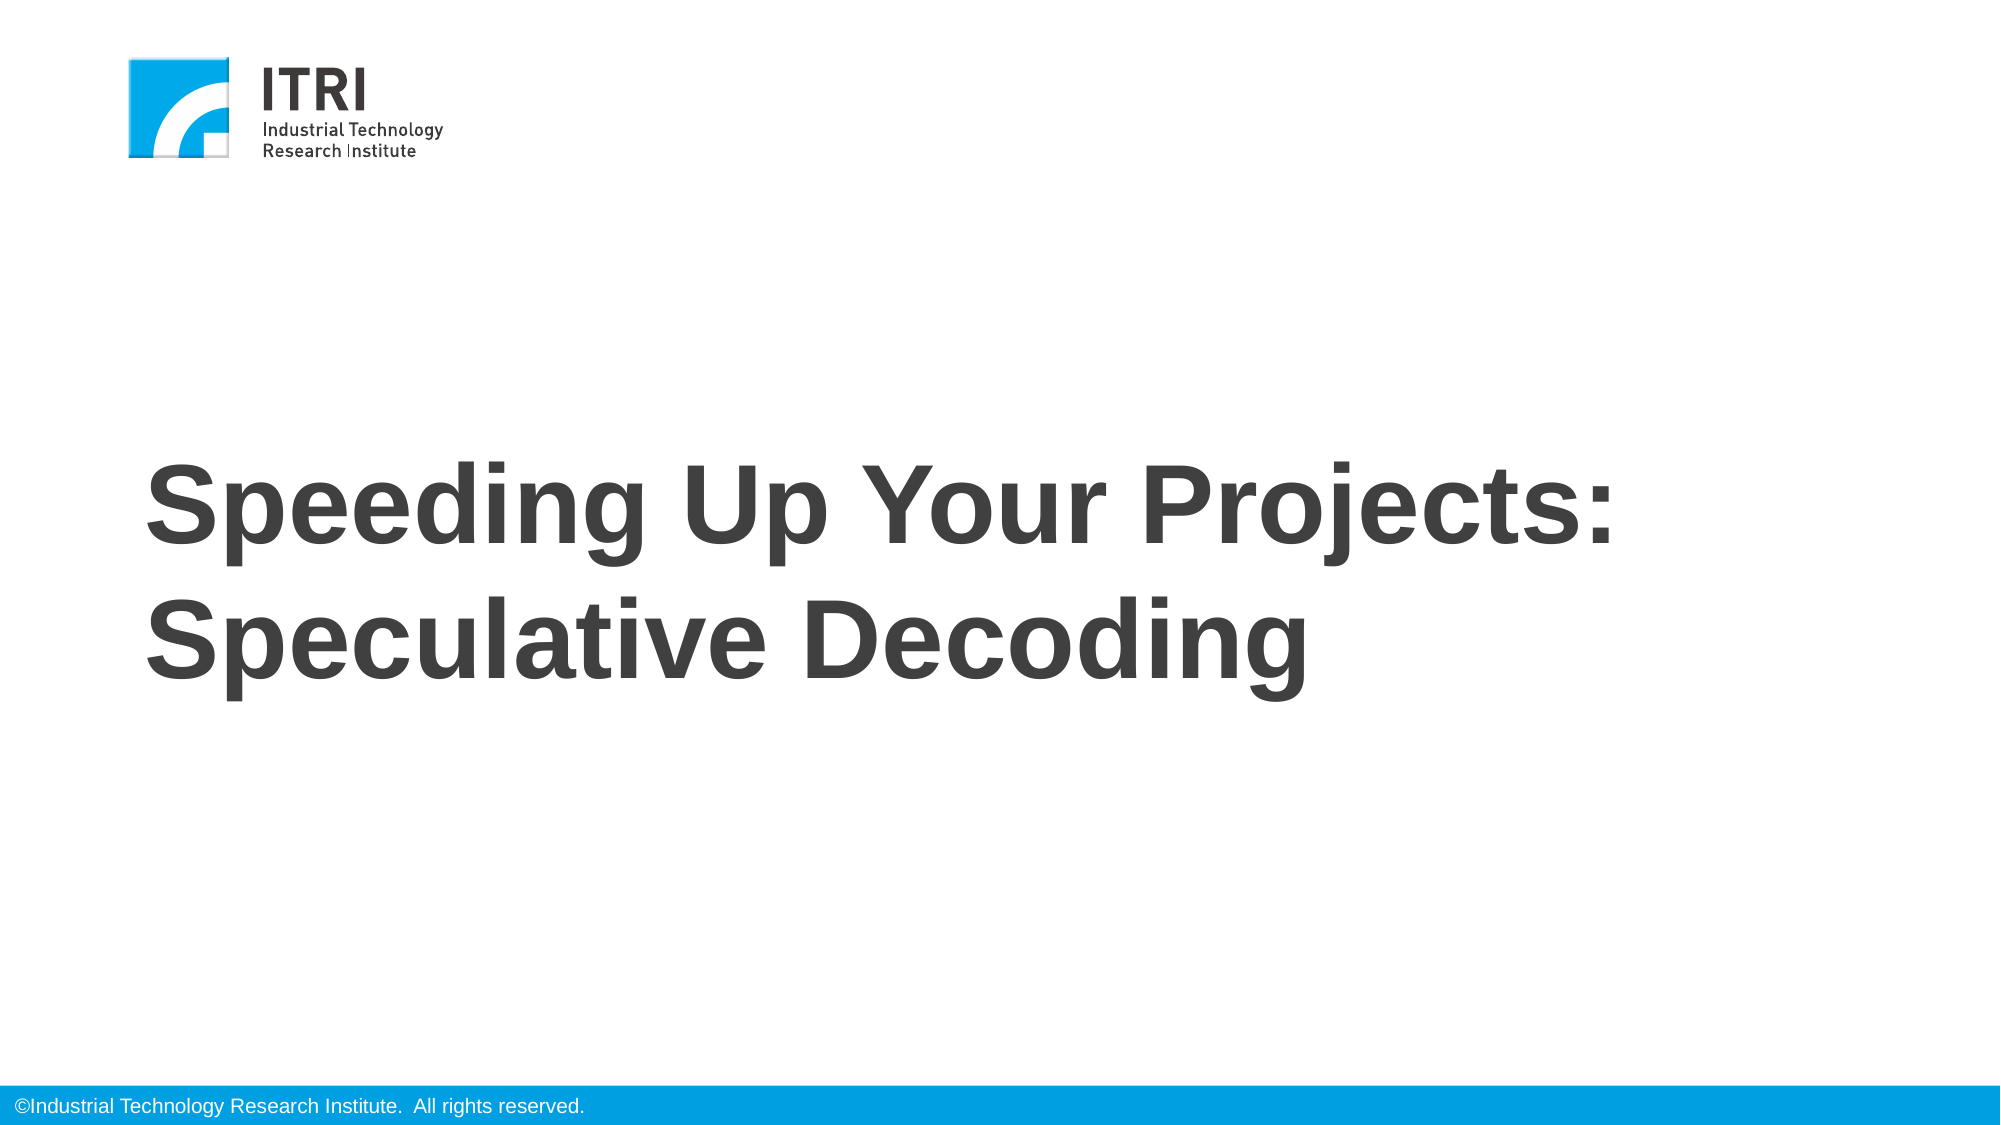

# Speeding Up Your Projects: Speculative Decoding